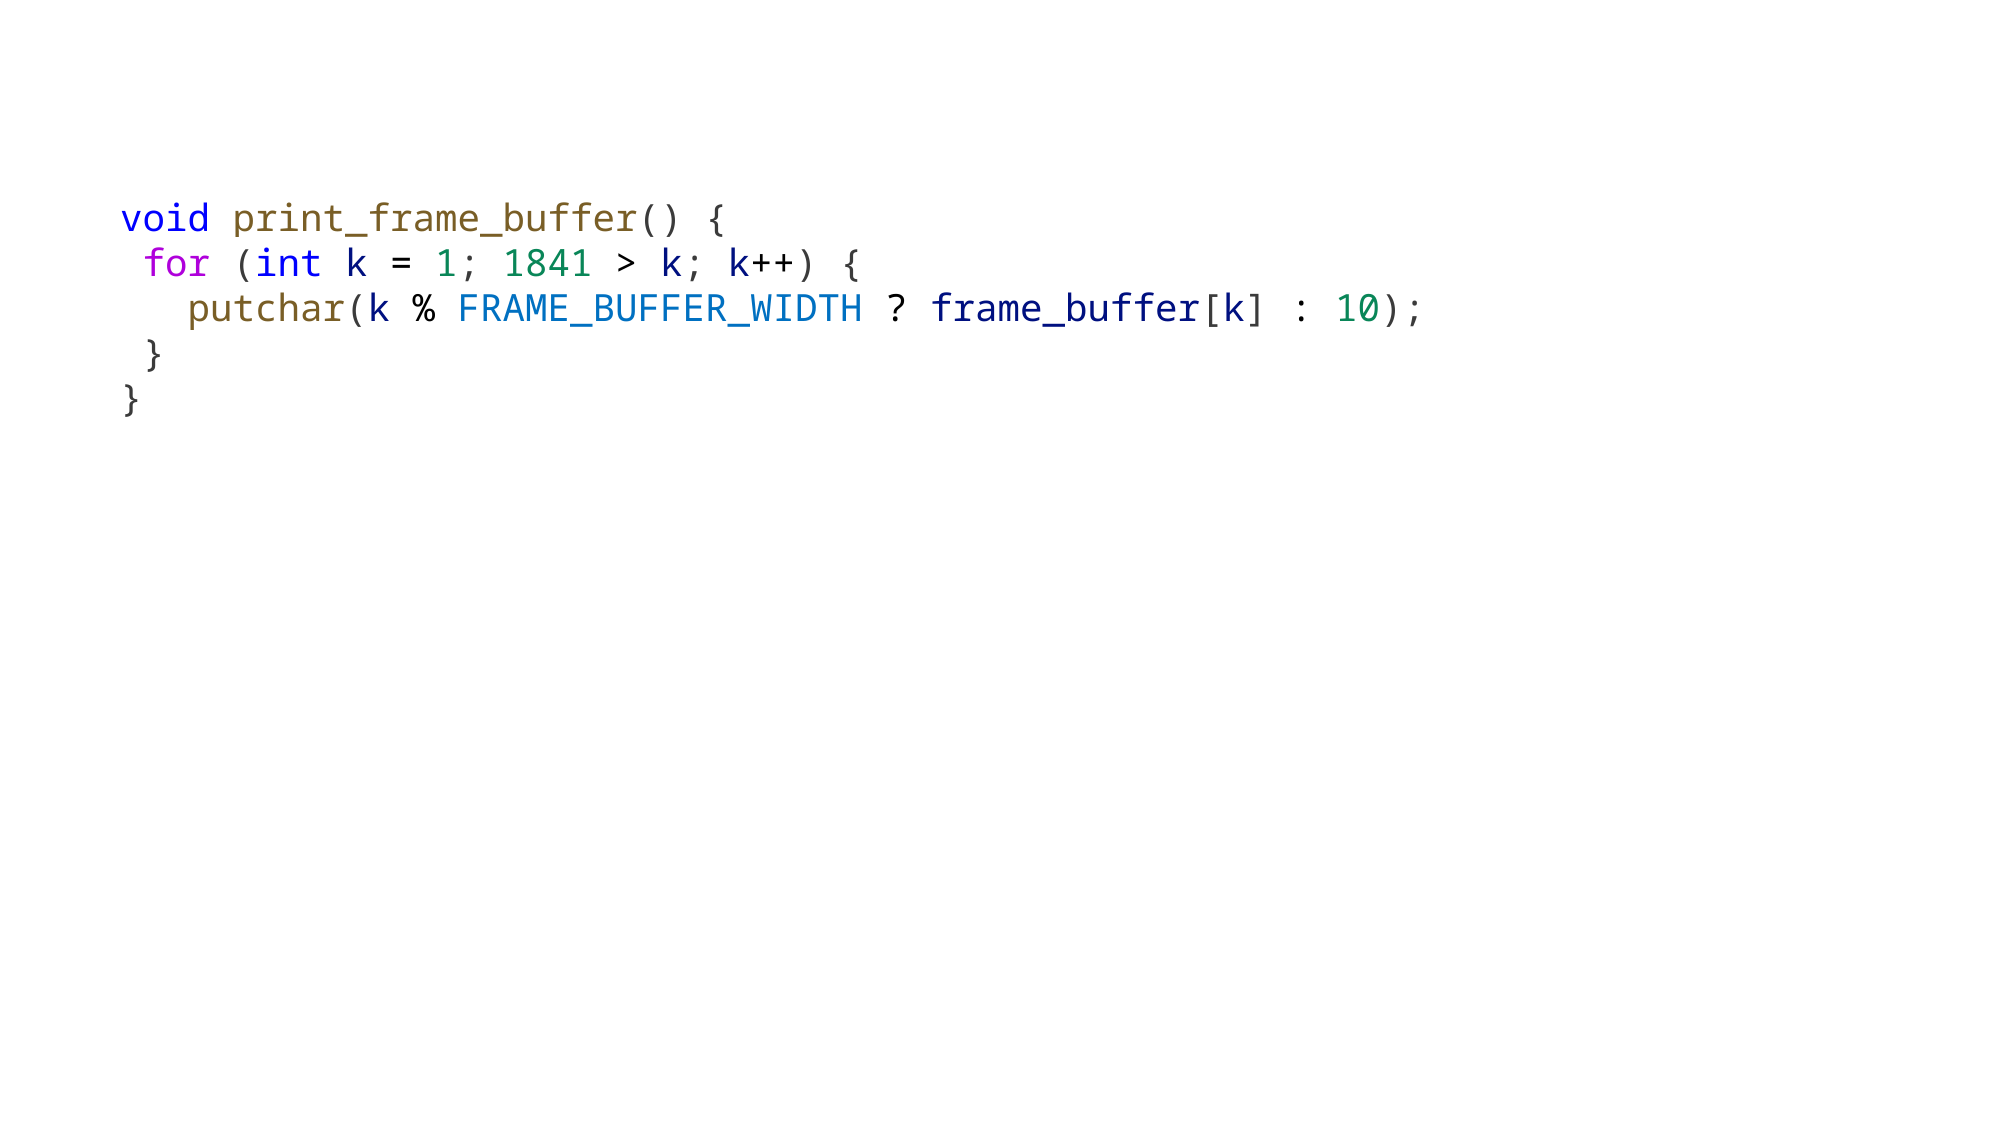

void print_frame_buffer() {
 for (int k = 1; 1841 > k; k++) {
   putchar(k % FRAME_BUFFER_WIDTH ? frame_buffer[k] : 10);
 }
}